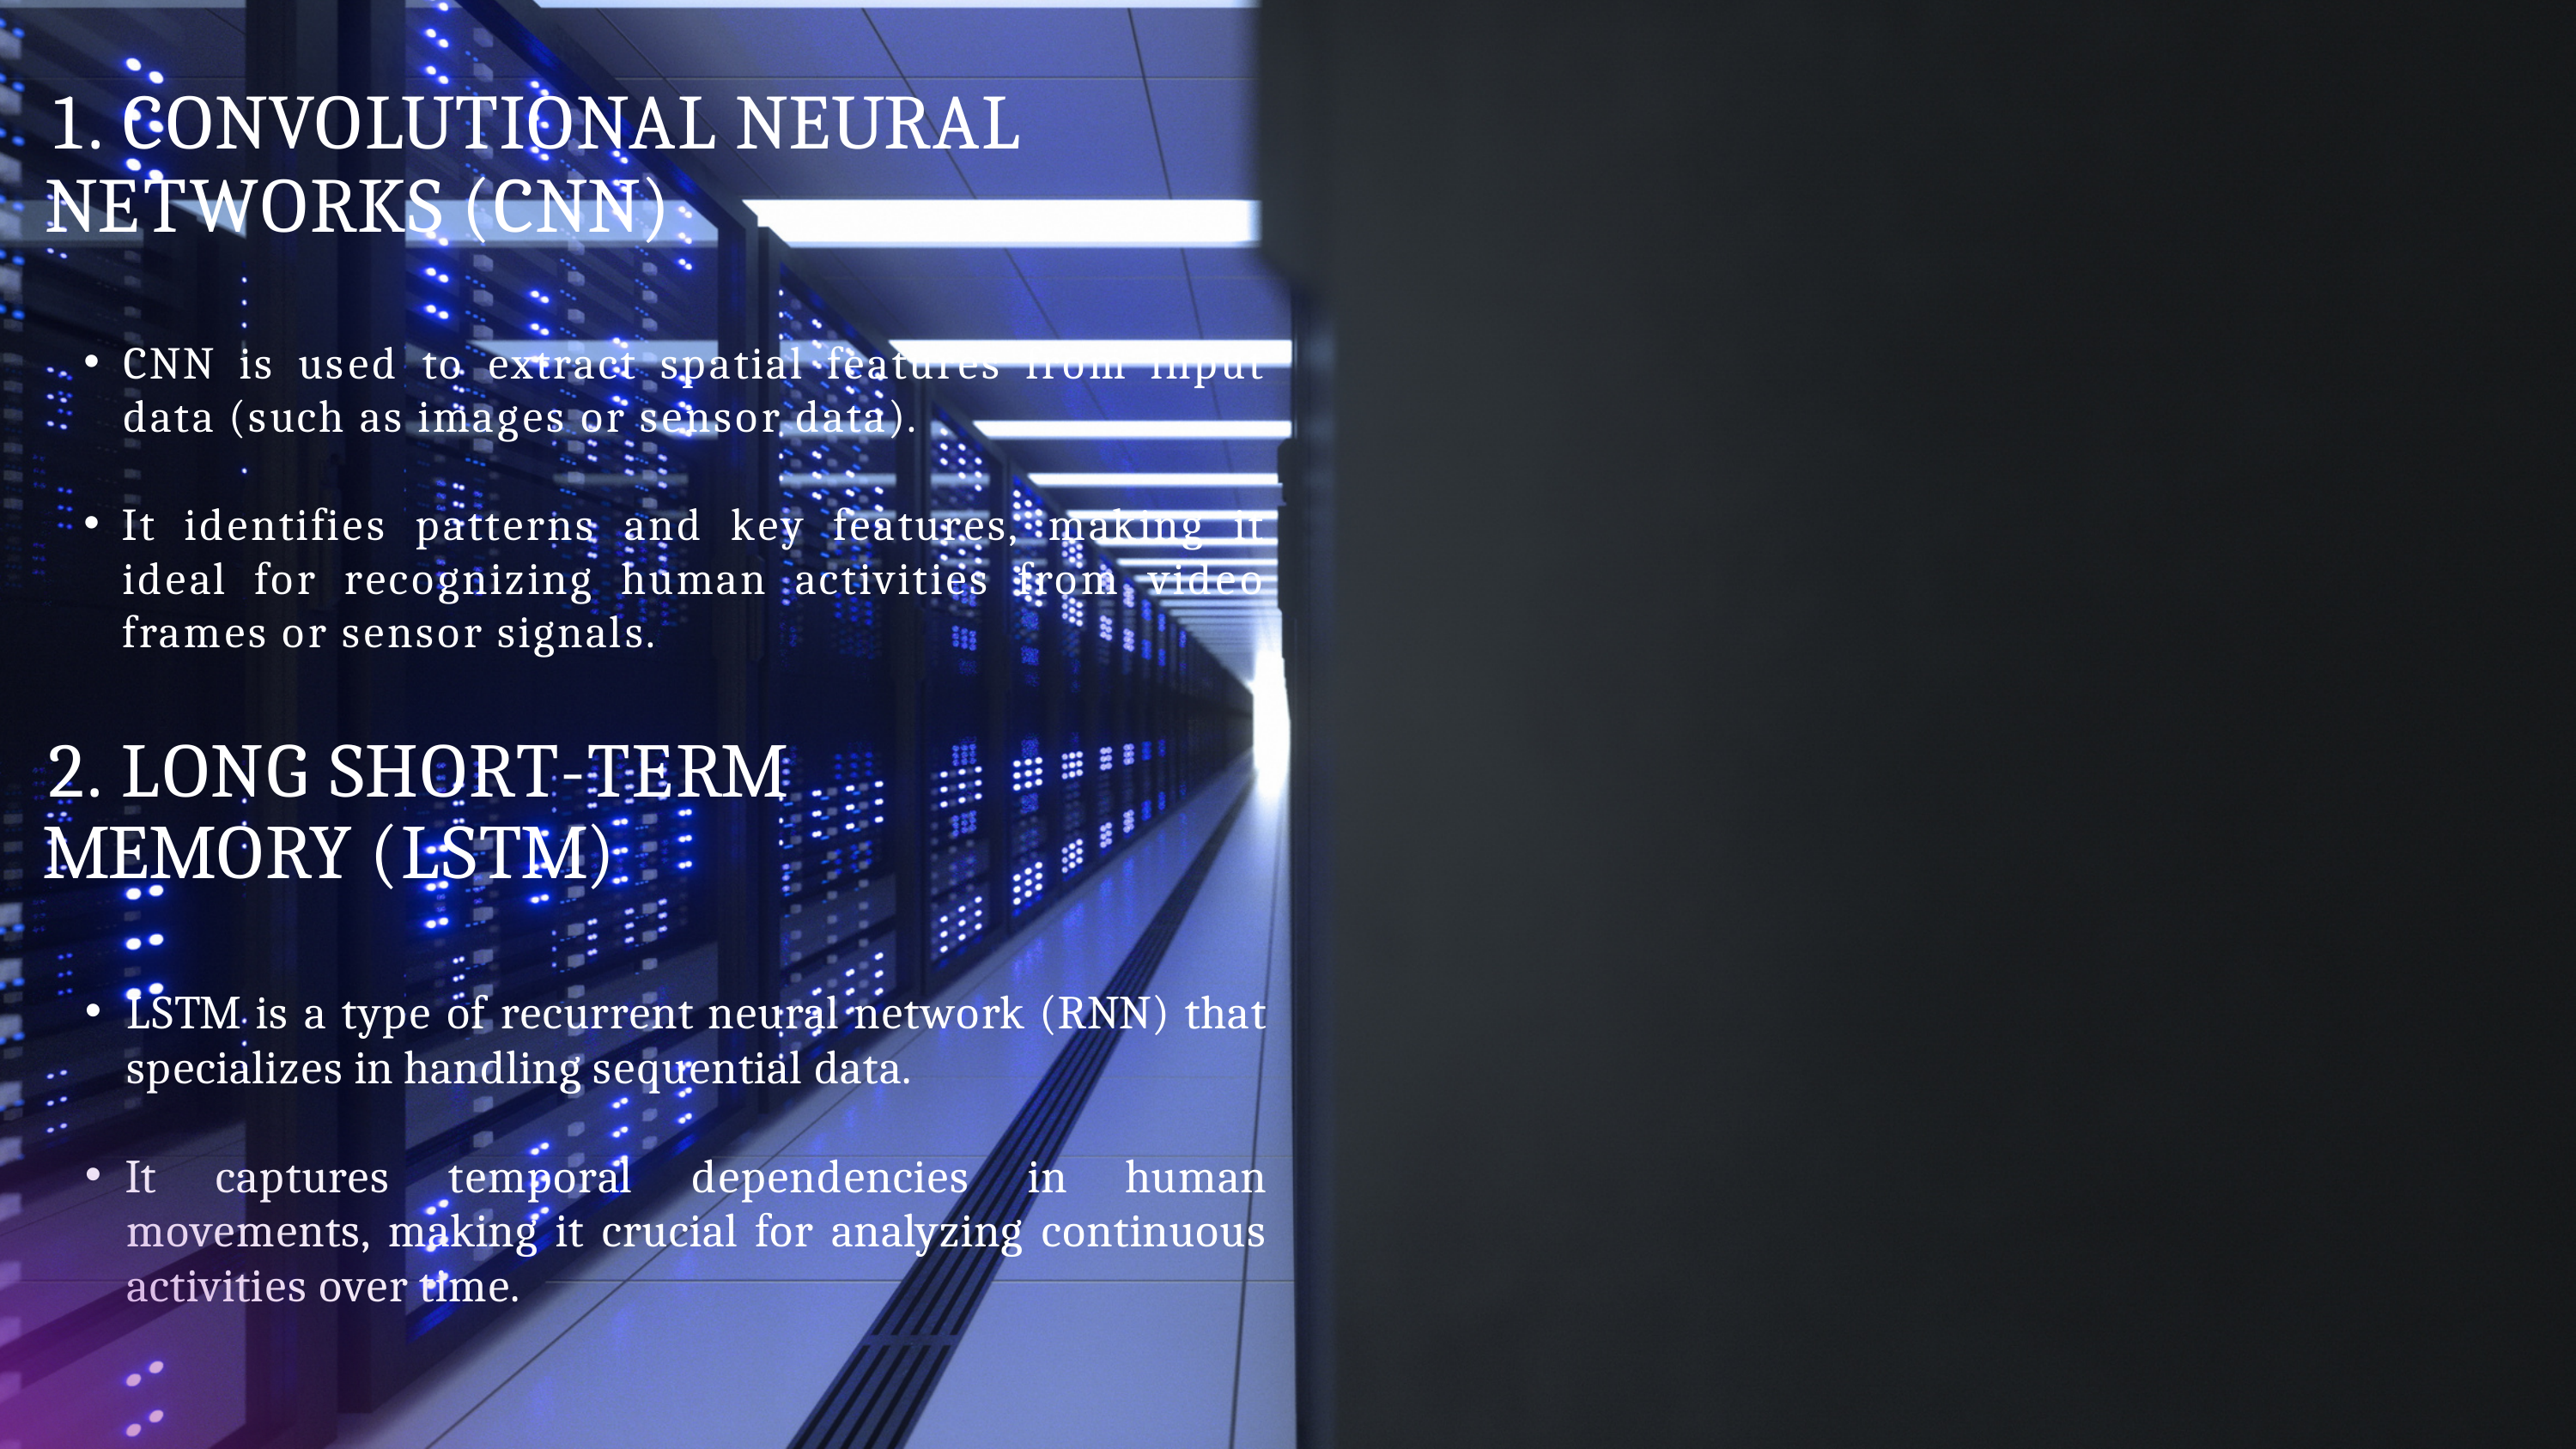

1. CONVOLUTIONAL NEURAL NETWORKS (CNN)
CNN is used to extract spatial features from input data (such as images or sensor data).

It identifies patterns and key features, making it ideal for recognizing human activities from video frames or sensor signals.

2. LONG SHORT-TERM MEMORY (LSTM)
LSTM is a type of recurrent neural network (RNN) that specializes in handling sequential data.

It captures temporal dependencies in human movements, making it crucial for analyzing continuous activities over time.